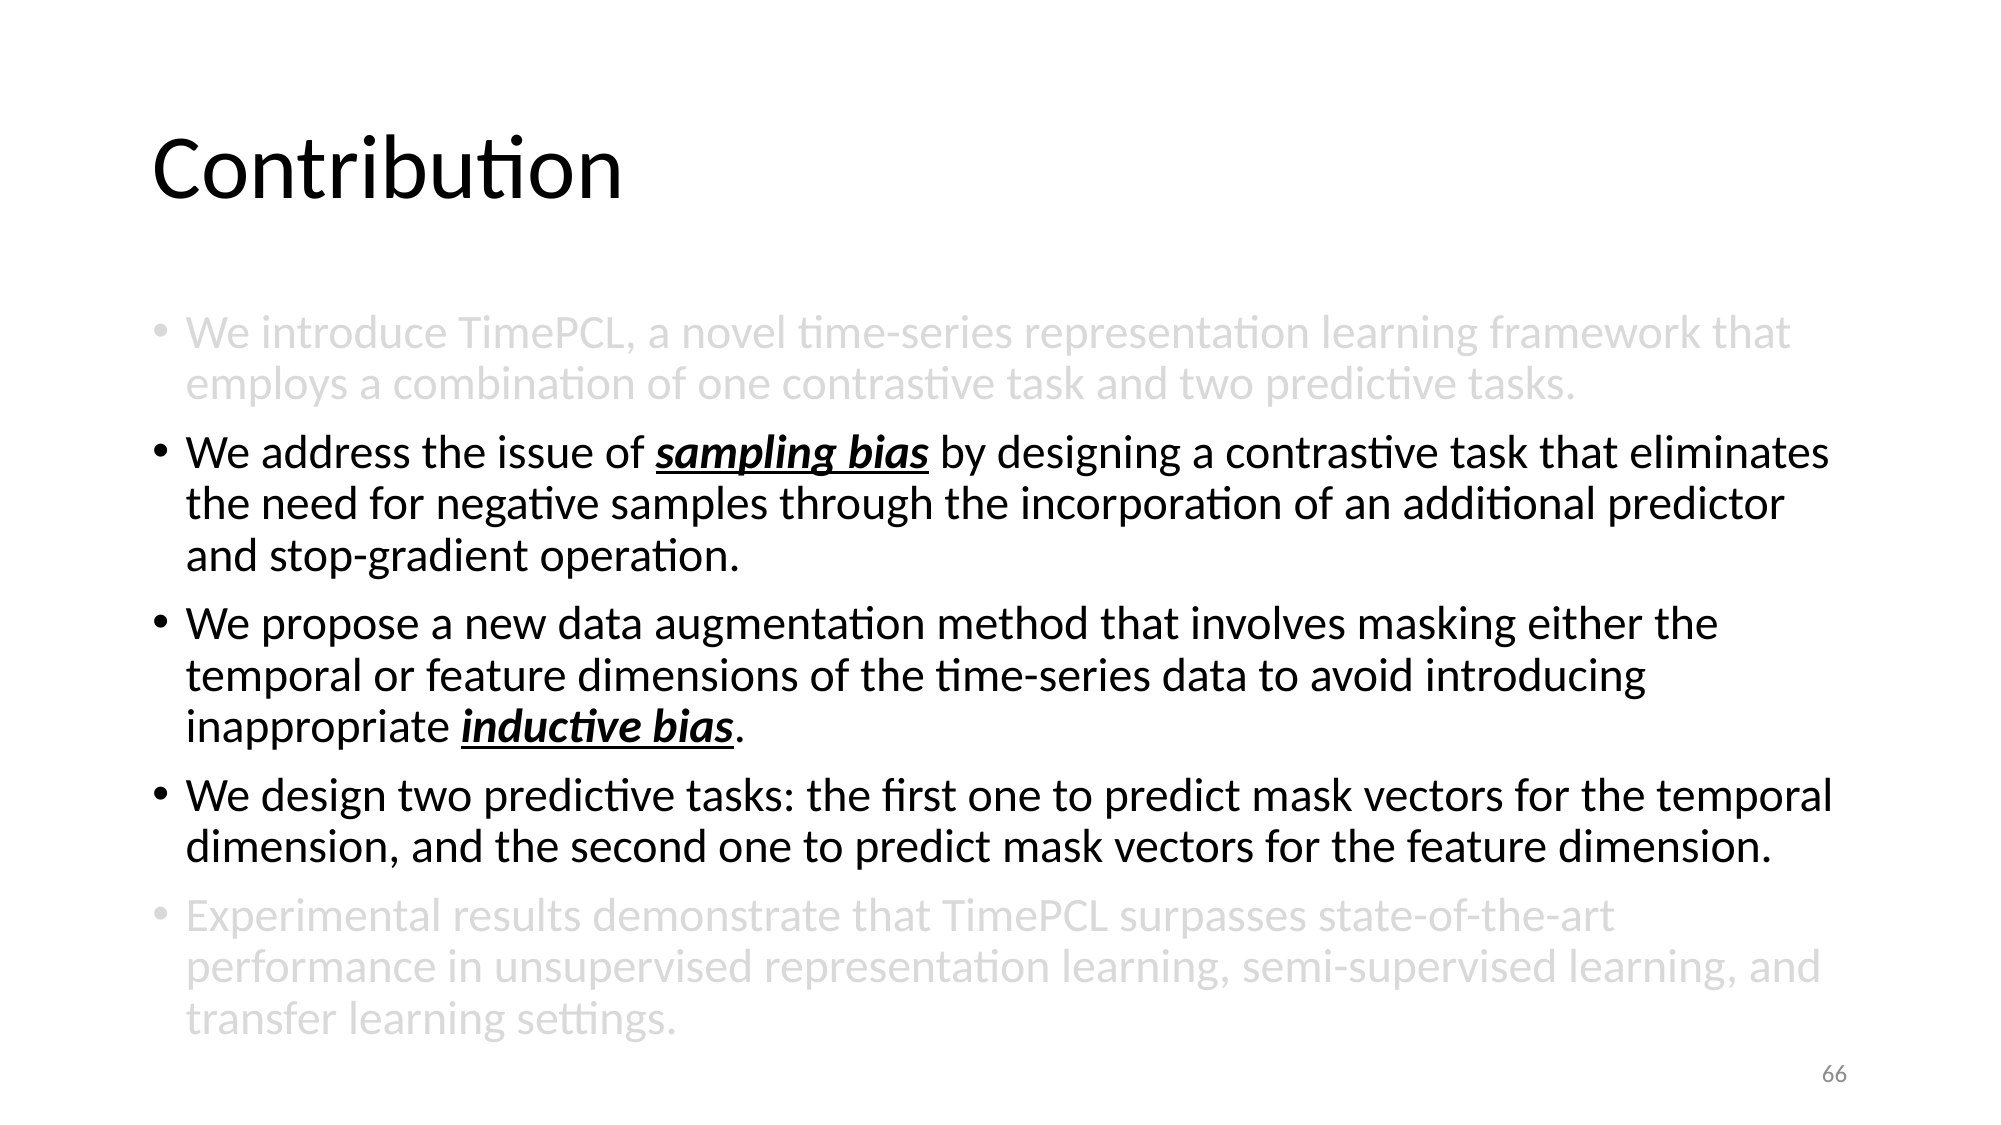

# Contribution
We introduce TimePCL, a novel time-series representation learning framework that employs a combination of one contrastive task and two predictive tasks.
We address the issue of sampling bias by designing a contrastive task that eliminates the need for negative samples through the incorporation of an additional predictor and stop-gradient operation.
We propose a new data augmentation method that involves masking either the temporal or feature dimensions of the time-series data to avoid introducing inappropriate inductive bias.
We design two predictive tasks: the first one to predict mask vectors for the temporal dimension, and the second one to predict mask vectors for the feature dimension.
Experimental results demonstrate that TimePCL surpasses state-of-the-art performance in unsupervised representation learning, semi-supervised learning, and transfer learning settings.
66